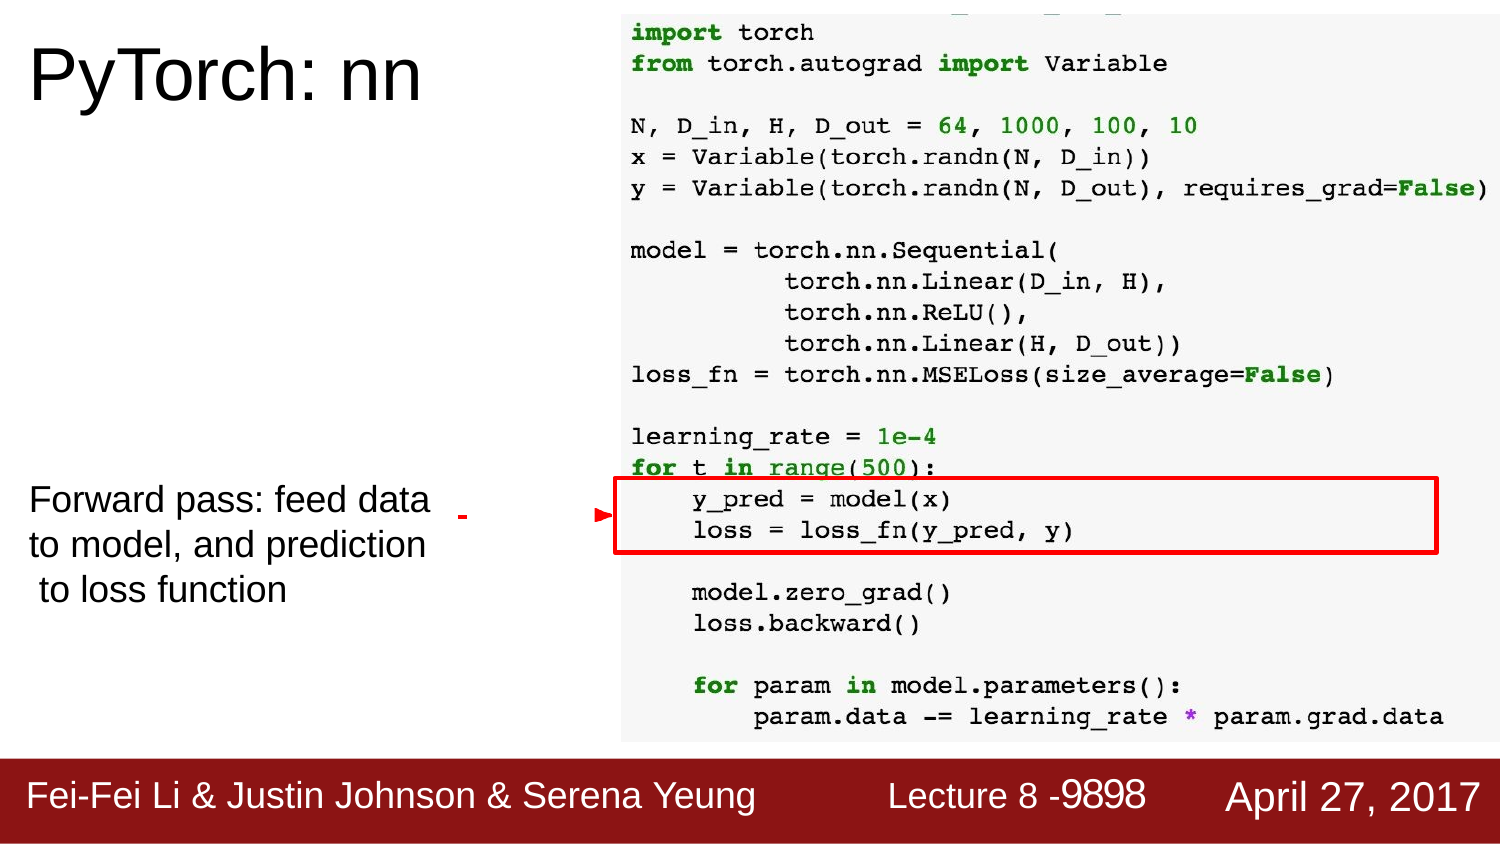

# PyTorch: nn
Forward pass: feed data
to model, and prediction  to loss function

Lecture 8 -9898
April 27, 2017
Fei-Fei Li & Justin Johnson & Serena Yeung